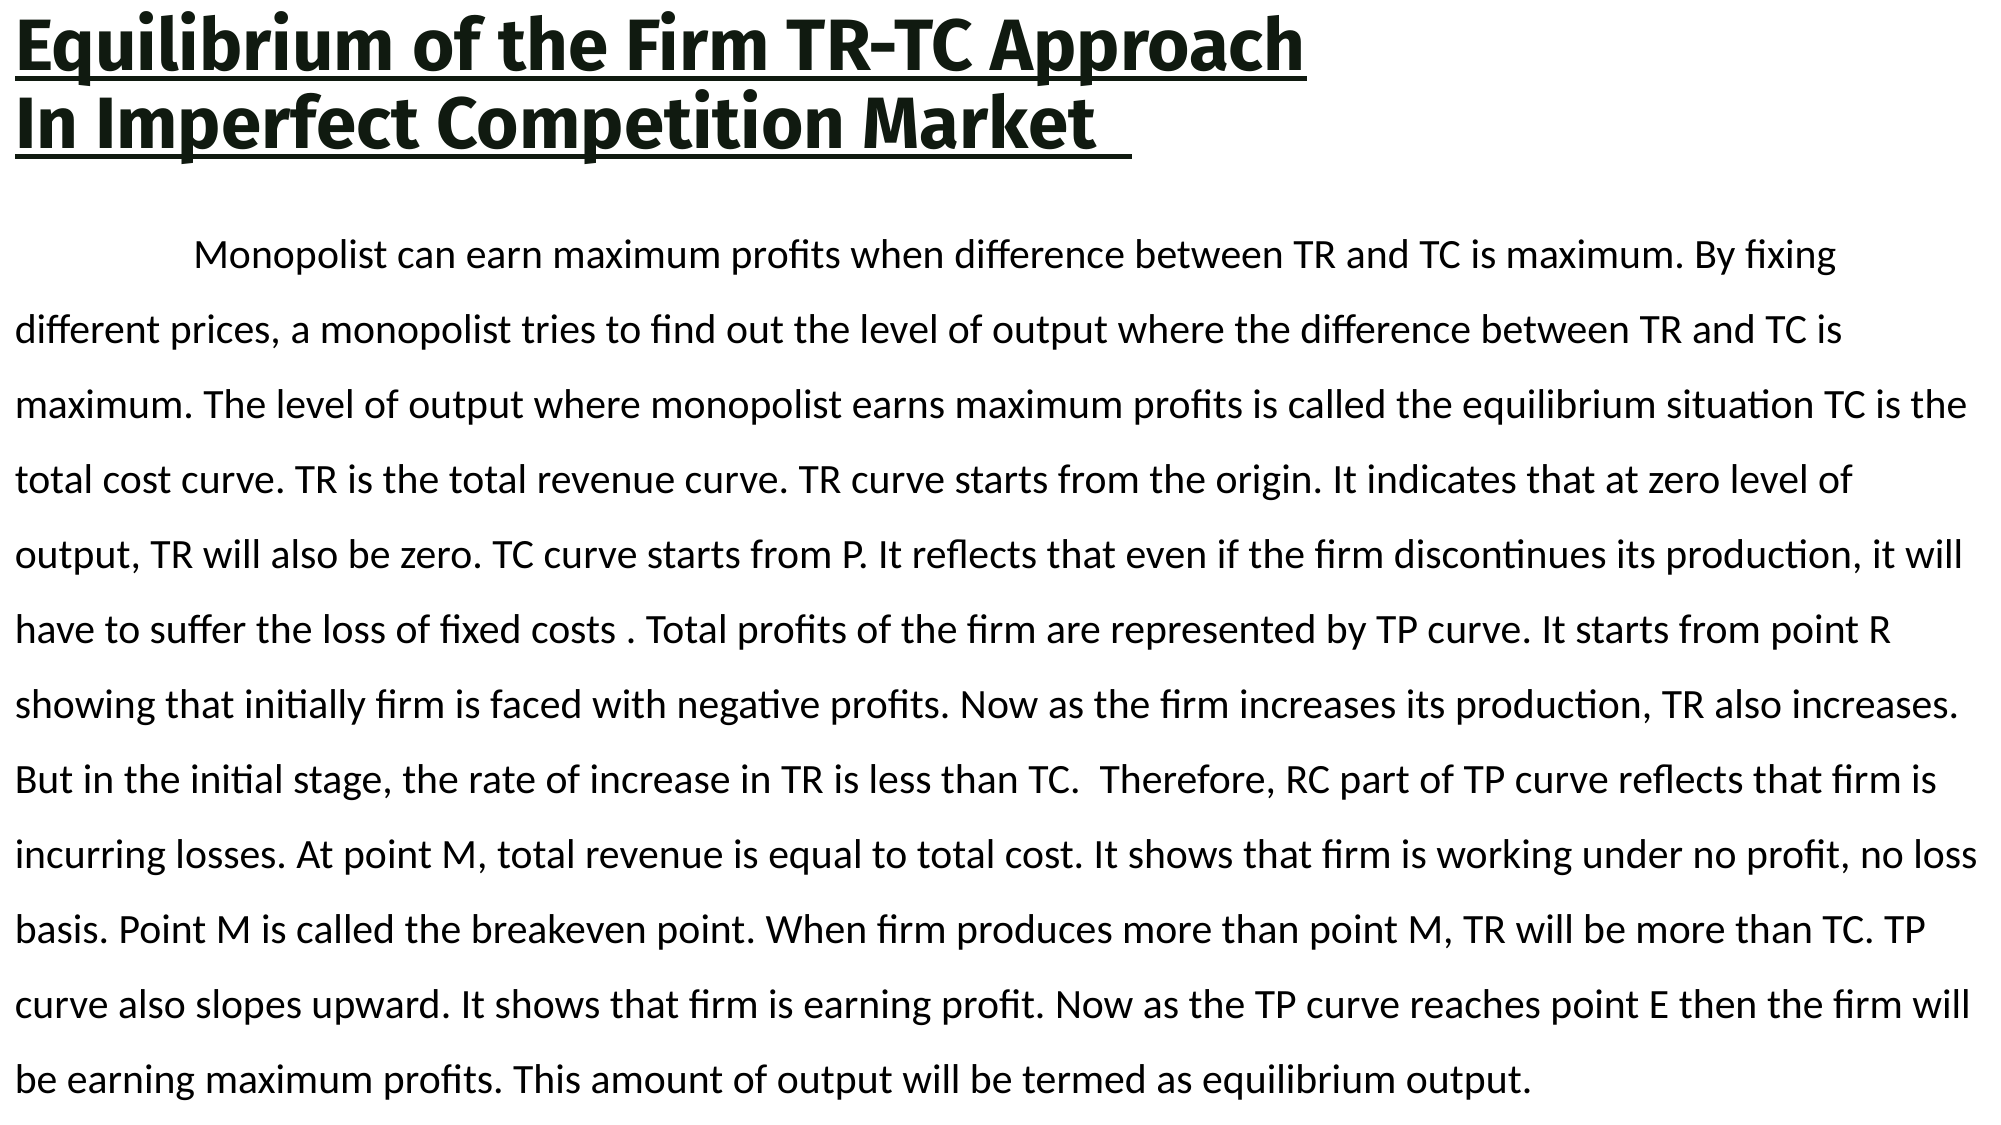

# Equilibrium of the Firm TR-TC Approach In Imperfect Competition Market
                     Monopolist can earn maximum profits when difference between TR and TC is maximum. By fixing different prices, a monopolist tries to find out the level of output where the difference between TR and TC is maximum. The level of output where monopolist earns maximum profits is called the equilibrium situation TC is the total cost curve. TR is the total revenue curve. TR curve starts from the origin. It indicates that at zero level of output, TR will also be zero. TC curve starts from P. It reflects that even if the firm discontinues its production, it will have to suffer the loss of fixed costs . Total profits of the firm are represented by TP curve. It starts from point R showing that initially firm is faced with negative profits. Now as the firm increases its production, TR also increases. But in the initial stage, the rate of increase in TR is less than TC.  Therefore, RC part of TP curve reflects that firm is incurring losses. At point M, total revenue is equal to total cost. It shows that firm is working under no profit, no loss basis. Point M is called the breakeven point. When firm produces more than point M, TR will be more than TC. TP curve also slopes upward. It shows that firm is earning profit. Now as the TP curve reaches point E then the firm will be earning maximum profits. This amount of output will be termed as equilibrium output.